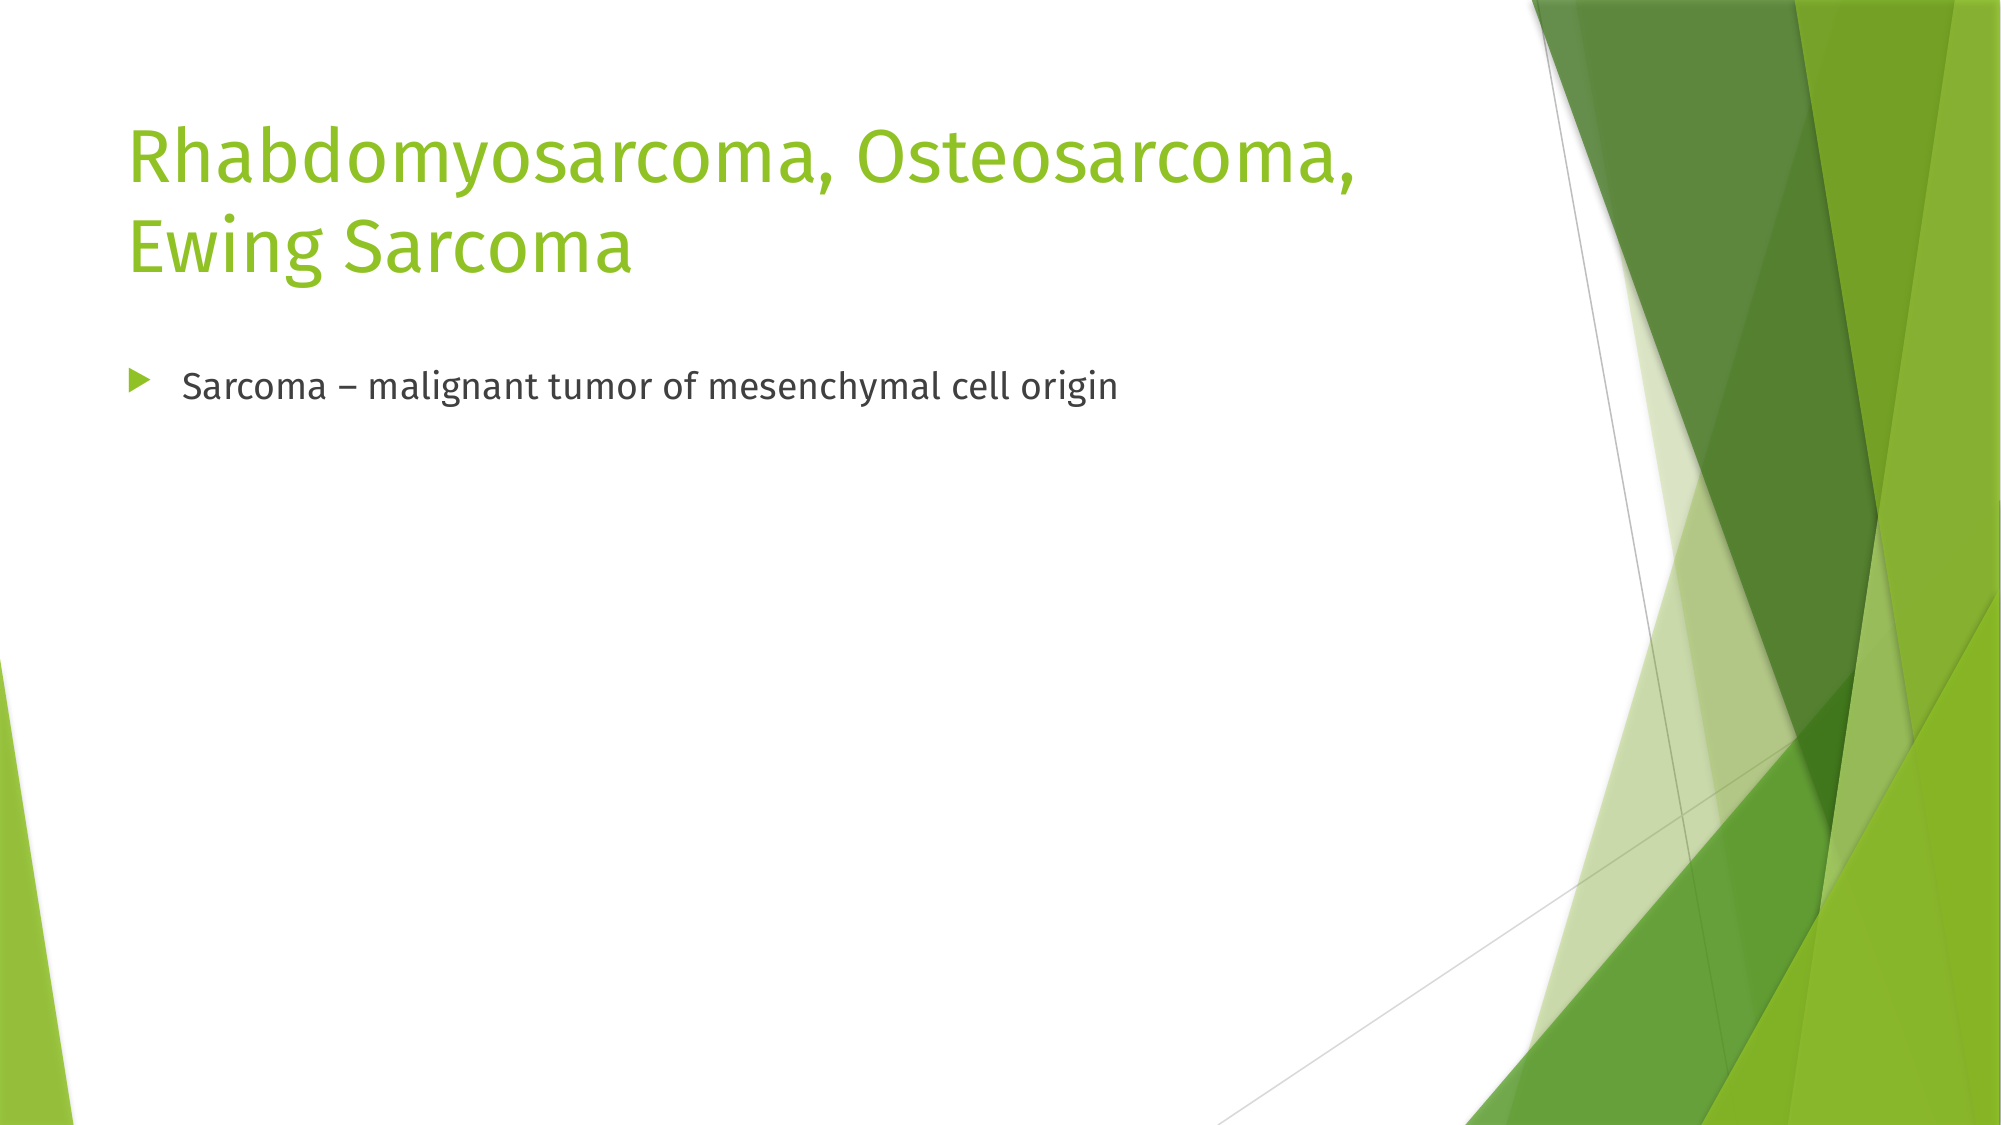

# Rhabdomyosarcoma, Osteosarcoma, Ewing Sarcoma
Sarcoma – malignant tumor of mesenchymal cell origin